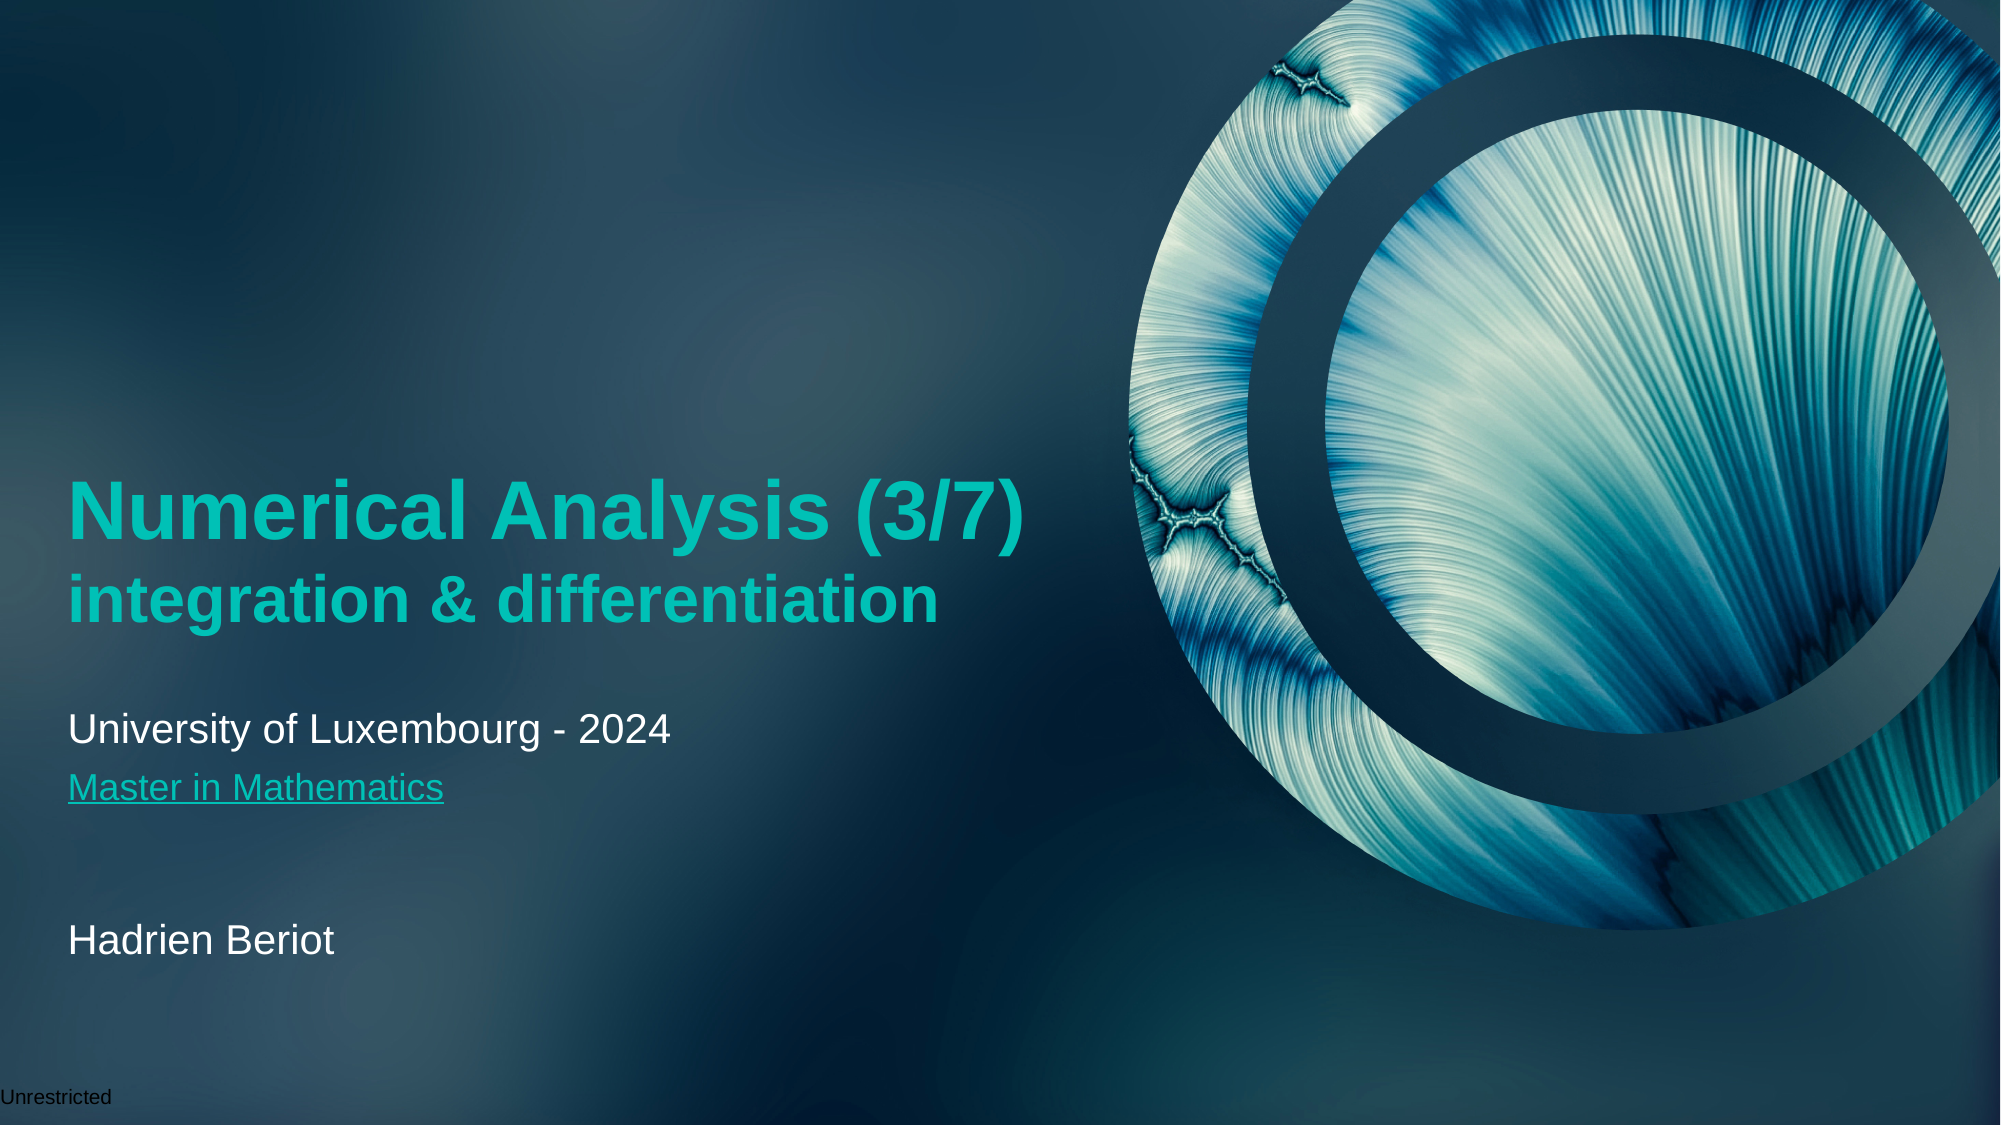

# Numerical Analysis (3/7) integration & differentiation
University of Luxembourg - 2024
Master in Mathematics

Hadrien Beriot
Unrestricted